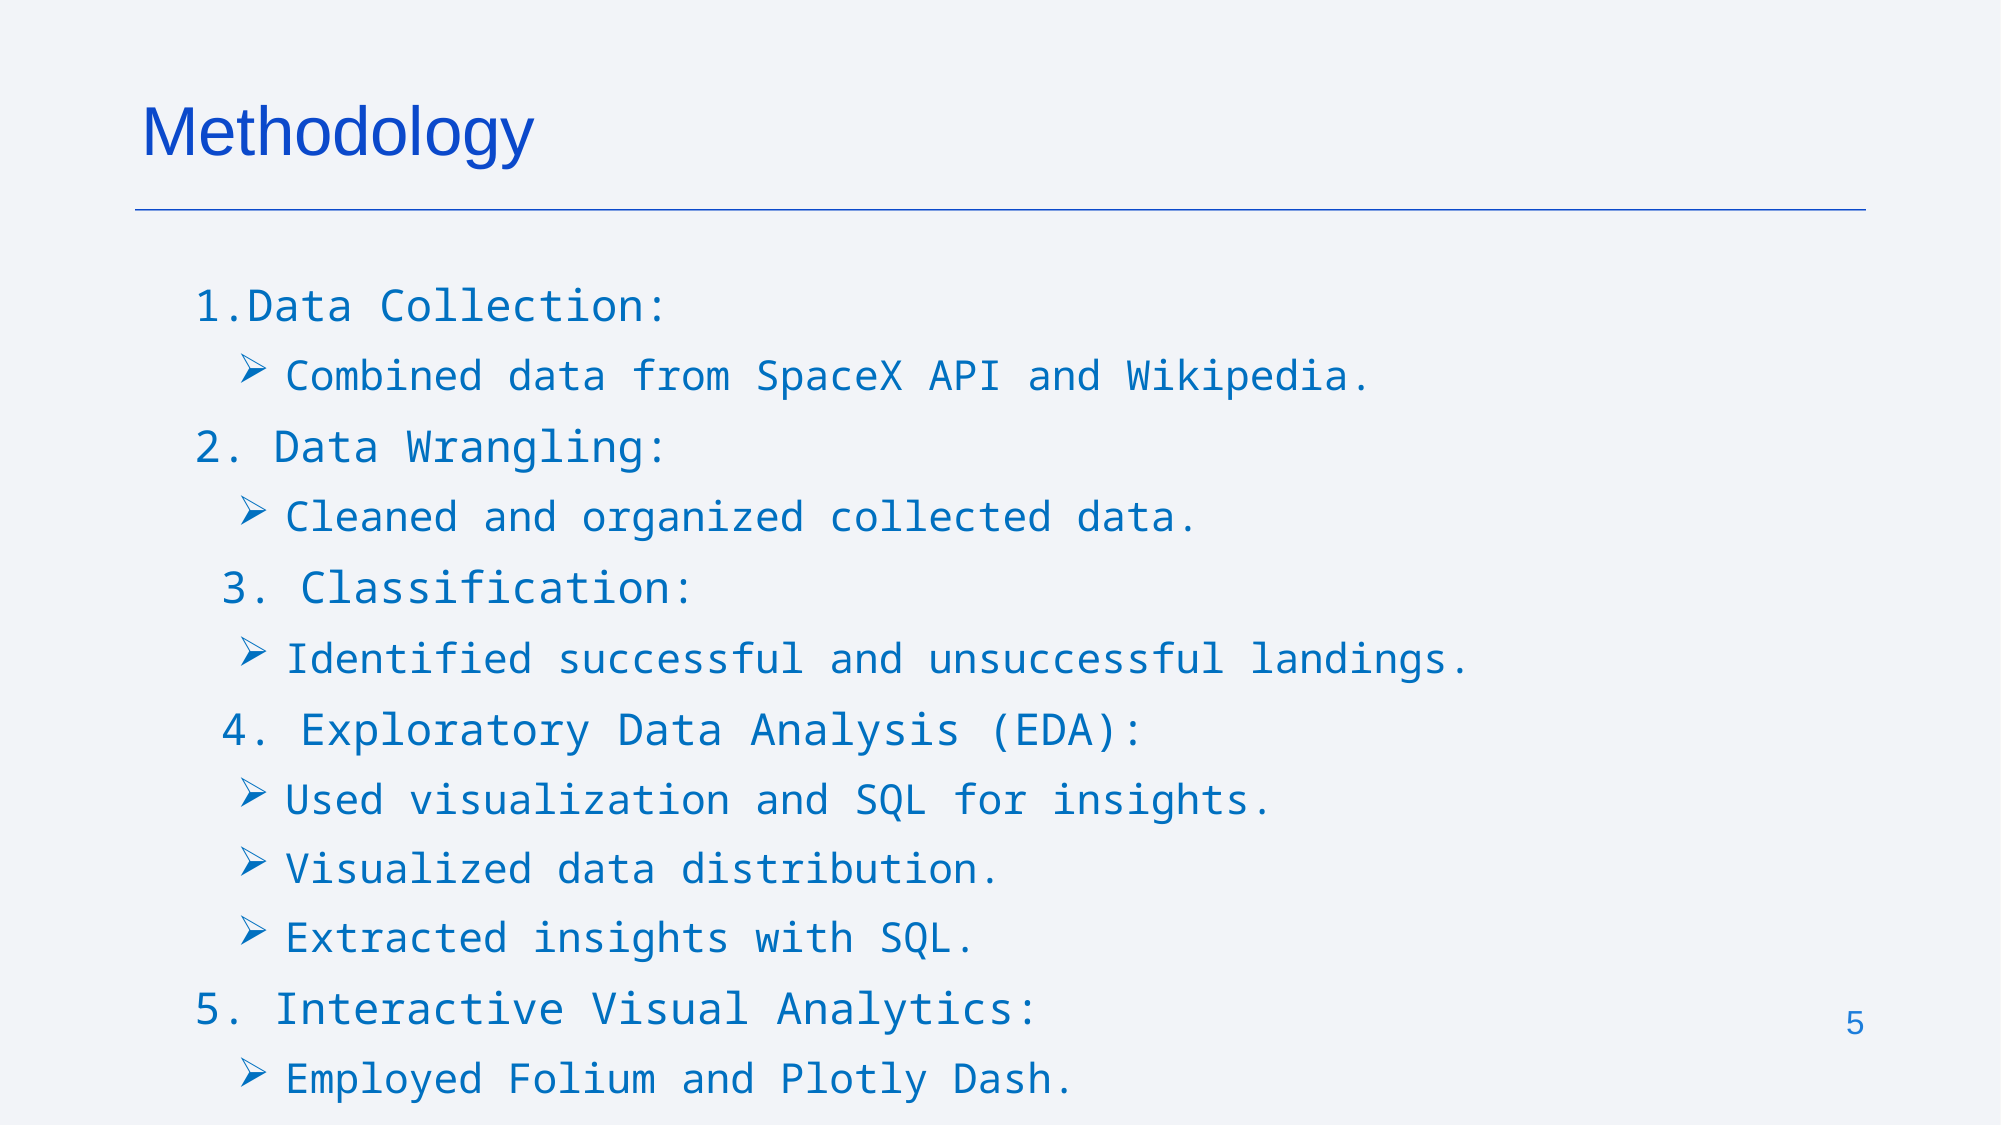

Methodology
  1.Data Collection:
Combined data from SpaceX API and Wikipedia.
  2. Data Wrangling:
Cleaned and organized collected data.
   3. Classification:
Identified successful and unsuccessful landings.
   4. Exploratory Data Analysis (EDA):
Used visualization and SQL for insights.
Visualized data distribution.
Extracted insights with SQL.
  5. Interactive Visual Analytics:
Employed Folium and Plotly Dash.
5